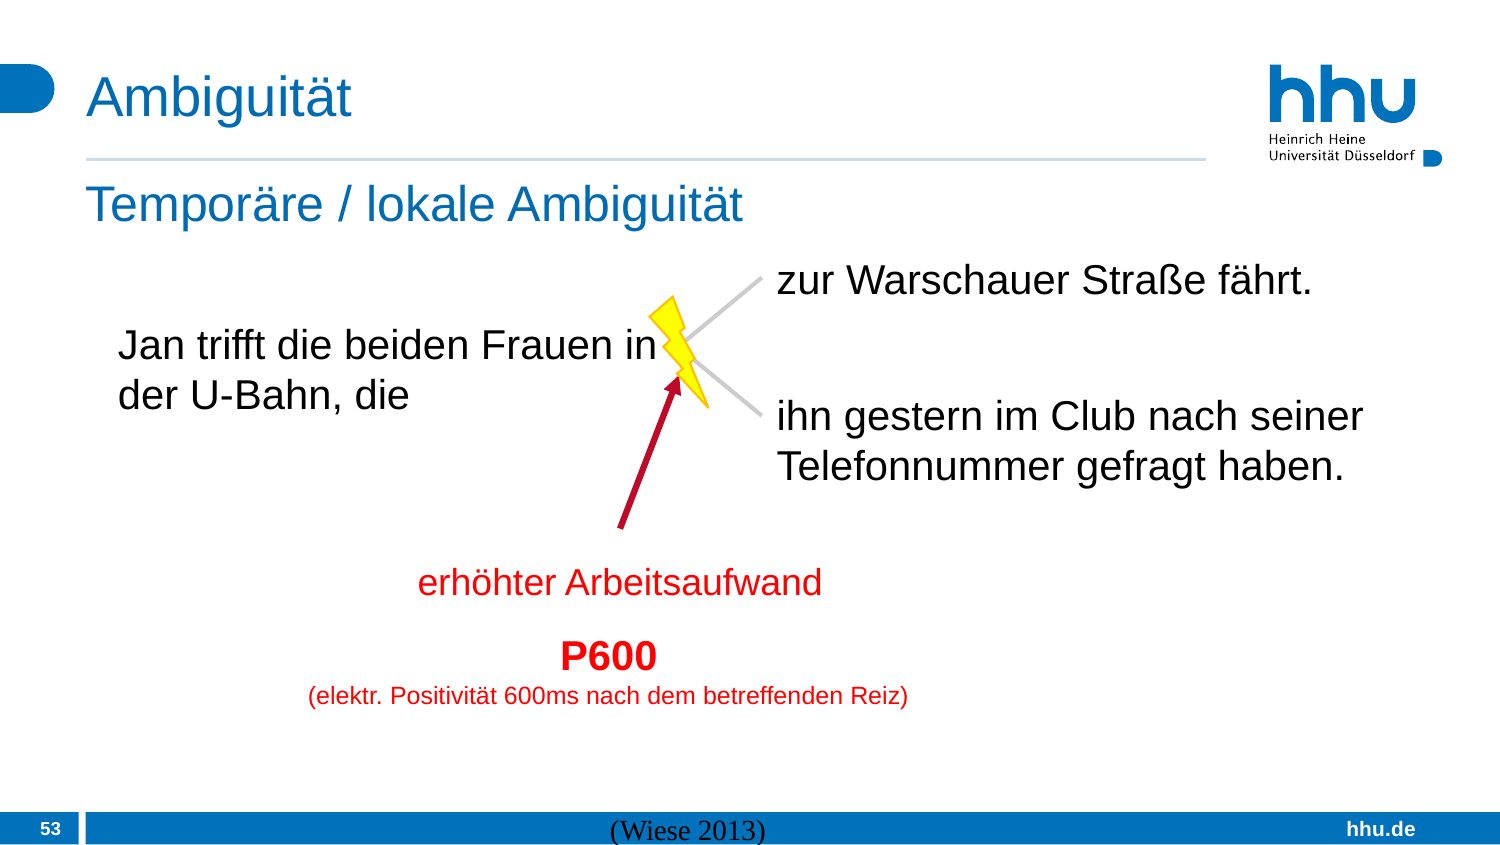

# Ambiguität
Temporäre / lokale Ambiguität
zur Warschauer Straße fährt.

Jan trifft die beiden Frauen in der U-Bahn, die
ihn gestern im Club nach seiner Telefonnummer gefragt haben.
erhöhter Arbeitsaufwand
P600
(elektr. Positivität 600ms nach dem betreffenden Reiz)
53
(Wiese 2013)